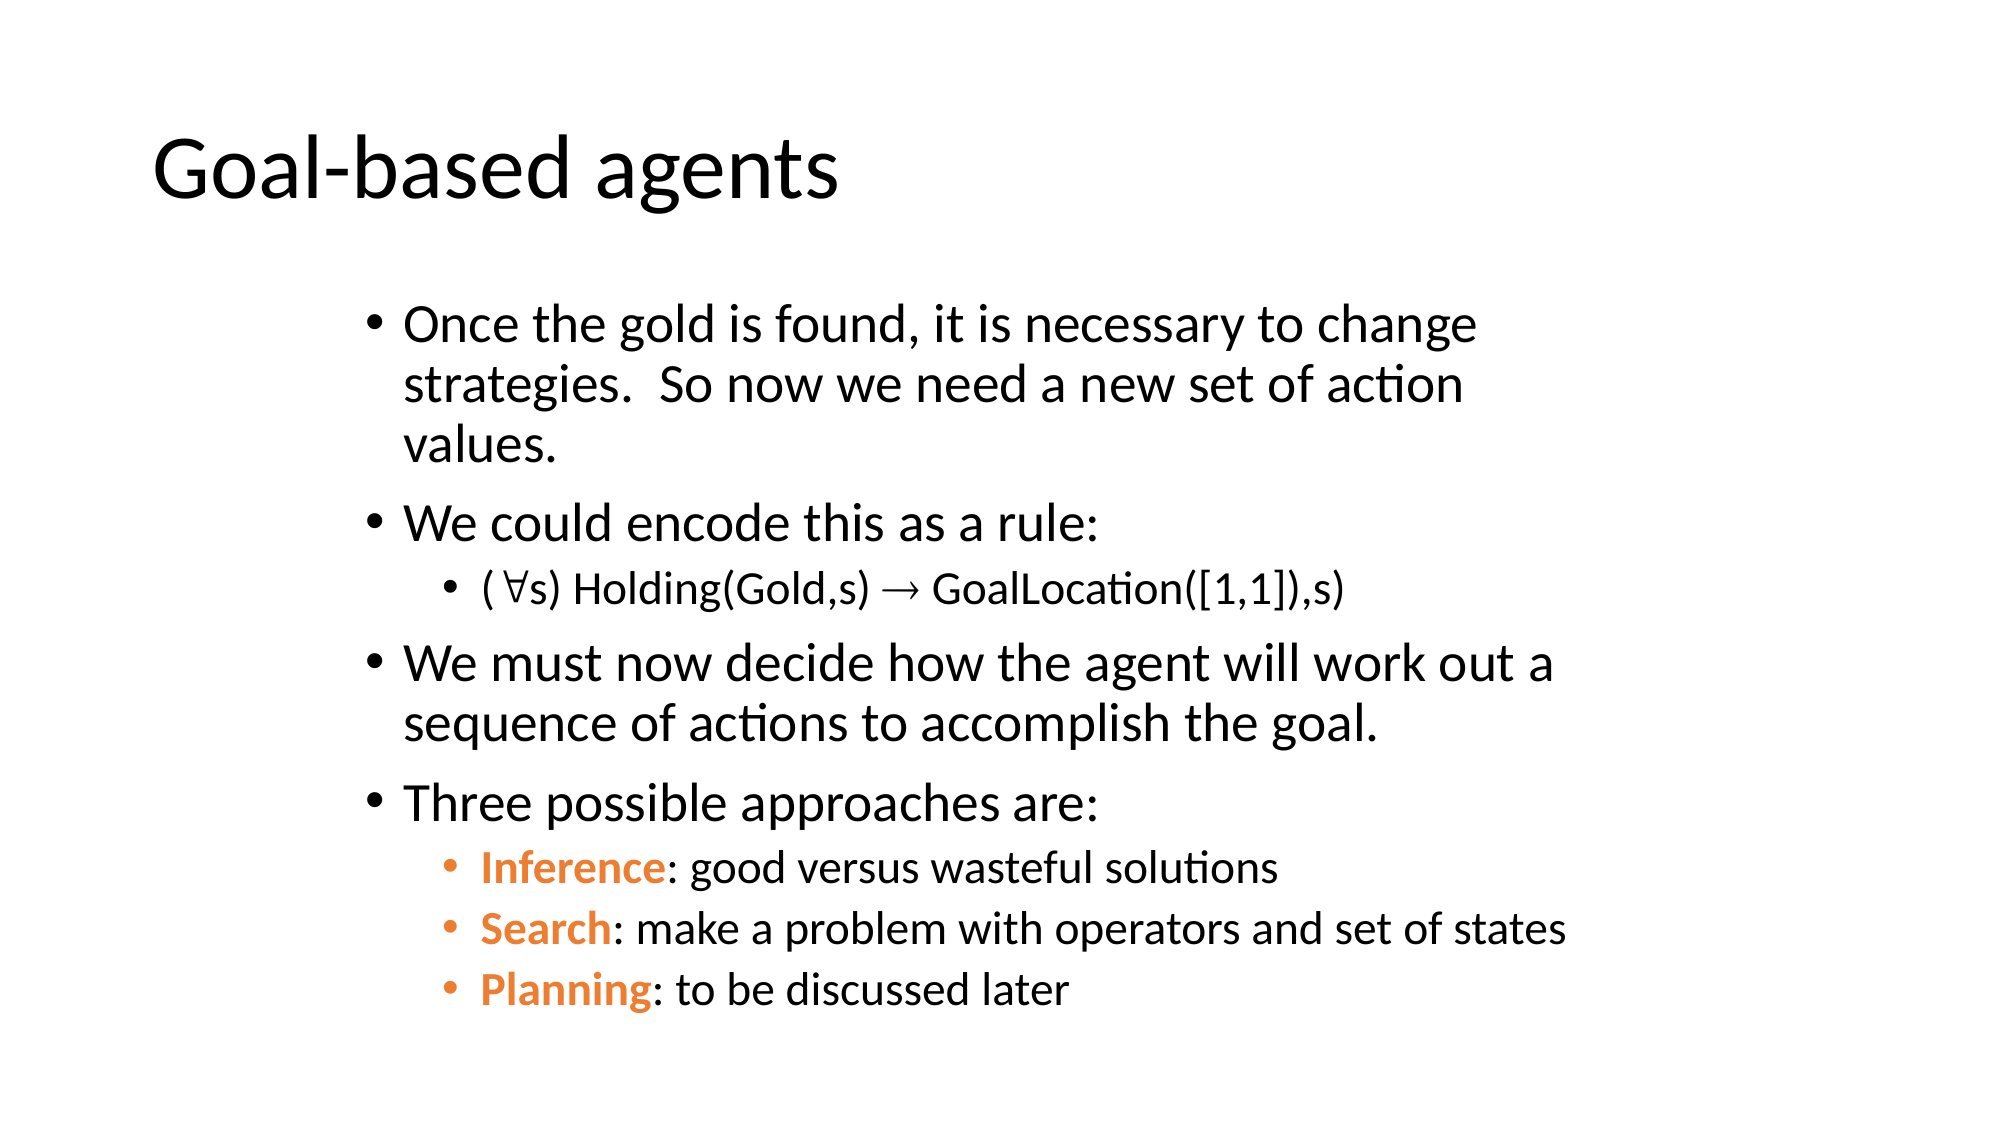

# Goal-based agents
Once the gold is found, it is necessary to change strategies.  So now we need a new set of action values.
We could encode this as a rule:
(∀s) Holding(Gold,s) → GoalLocation([1,1]),s)
We must now decide how the agent will work out a sequence of actions to accomplish the goal.
Three possible approaches are:
Inference: good versus wasteful solutions
Search: make a problem with operators and set of states
Planning: to be discussed later